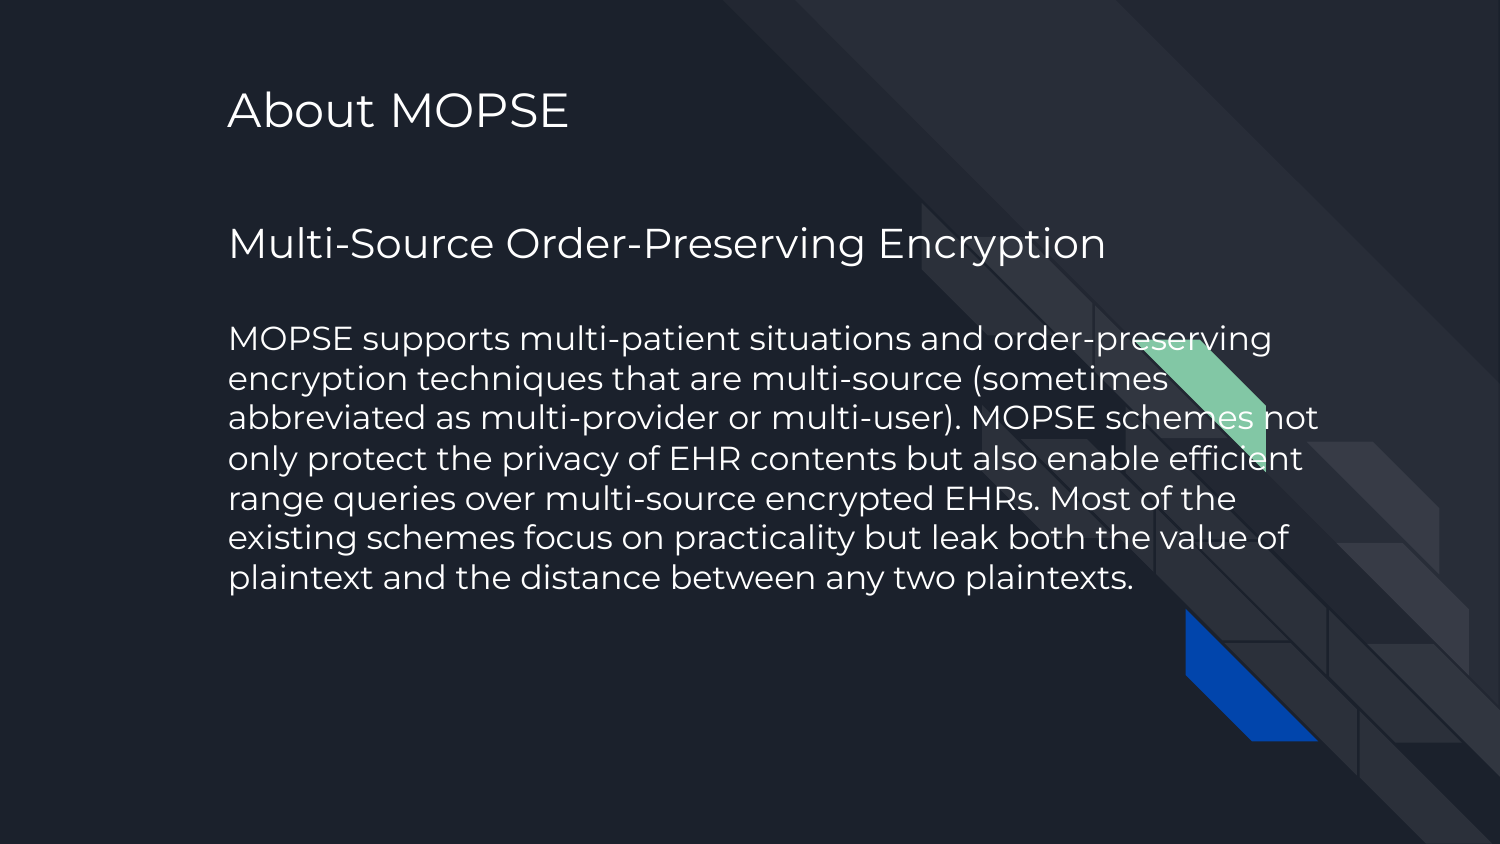

# About MOPSE

Multi-Source Order-Preserving Encryption

MOPSE supports multi-patient situations and order-preserving encryption techniques that are multi-source (sometimes abbreviated as multi-provider or multi-user). MOPSE schemes not only protect the privacy of EHR contents but also enable efficient range queries over multi-source encrypted EHRs. Most of the existing schemes focus on practicality but leak both the value of plaintext and the distance between any two plaintexts.